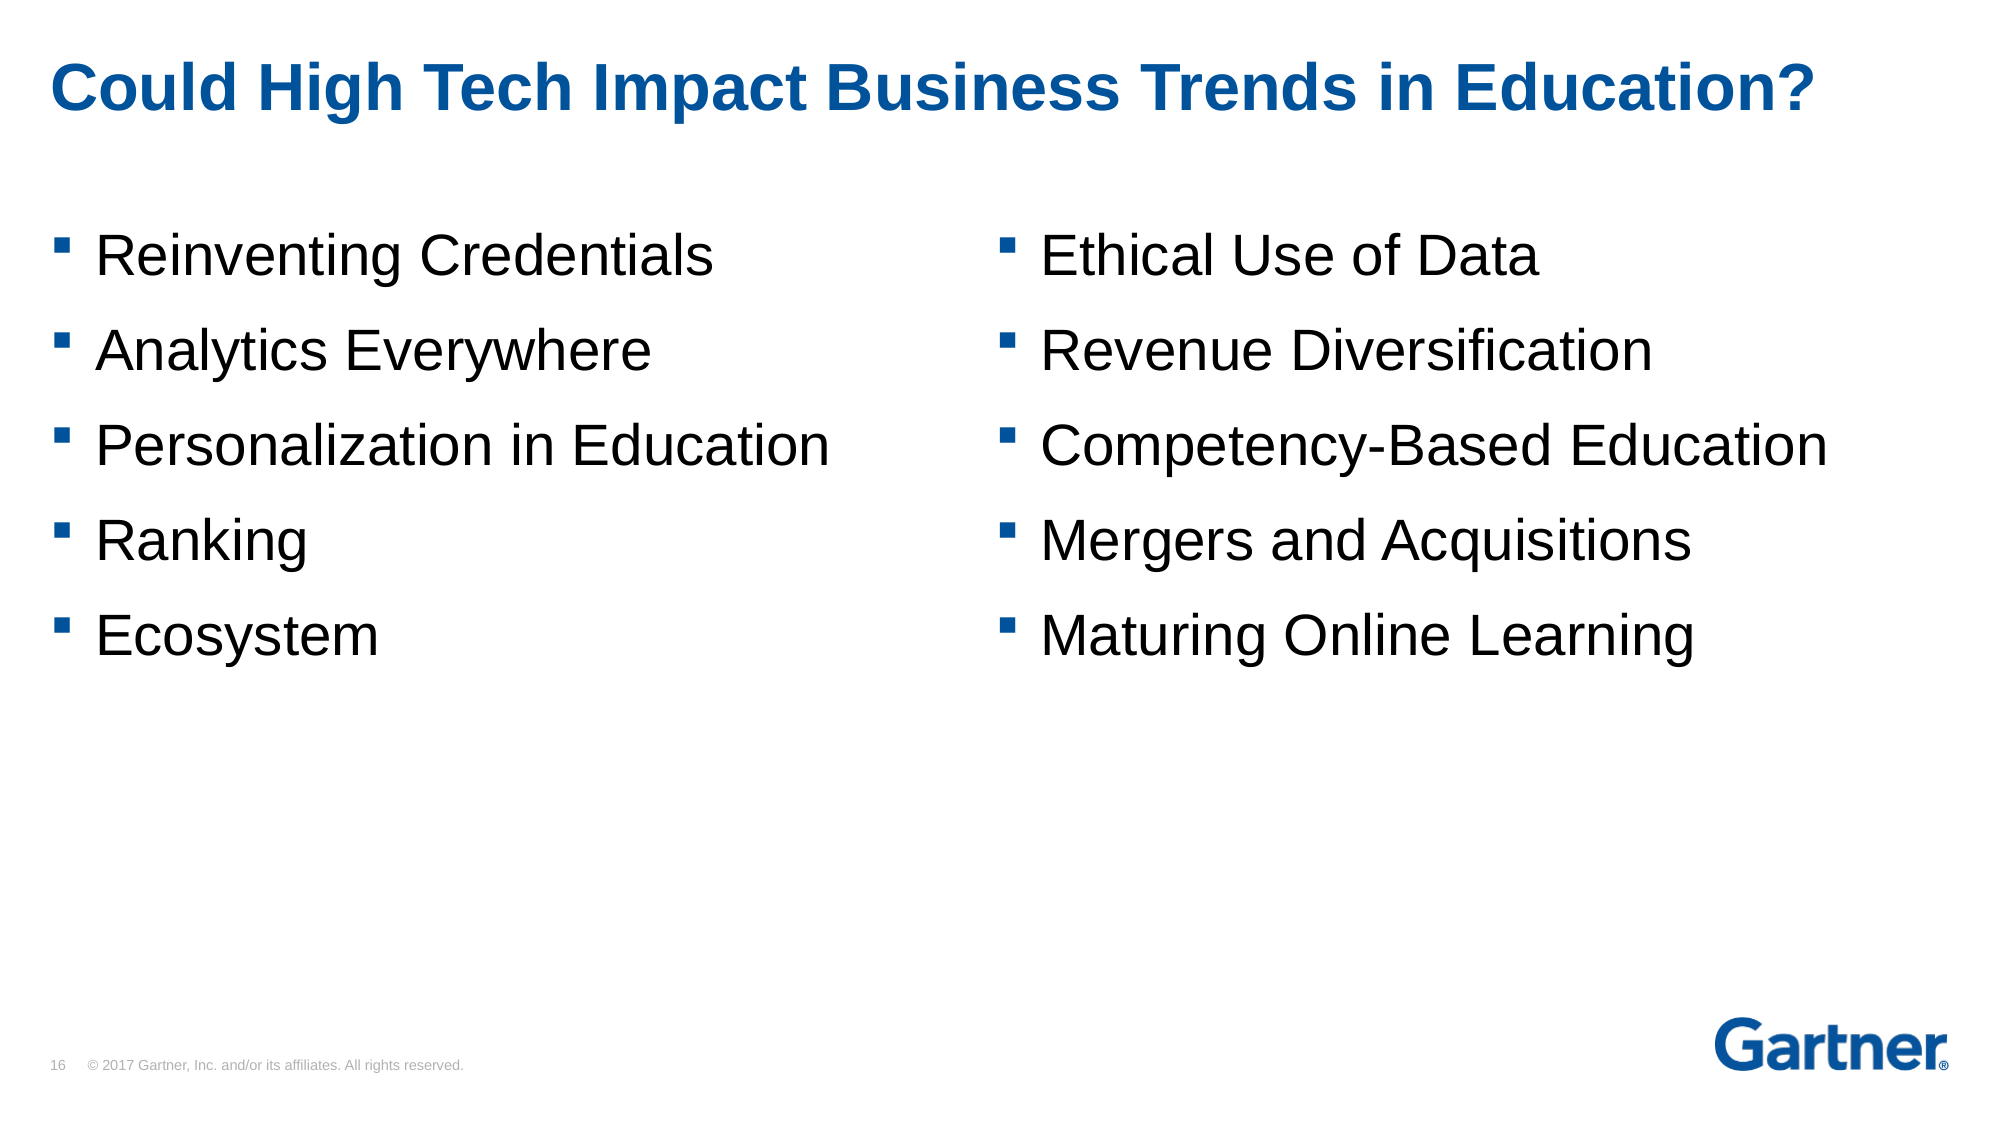

# Could High Tech Impact Business Trends in Education?
Reinventing Credentials
Analytics Everywhere
Personalization in Education
Ranking
Ecosystem

Ethical Use of Data
Revenue Diversification
Competency-Based Education
Mergers and Acquisitions
Maturing Online Learning